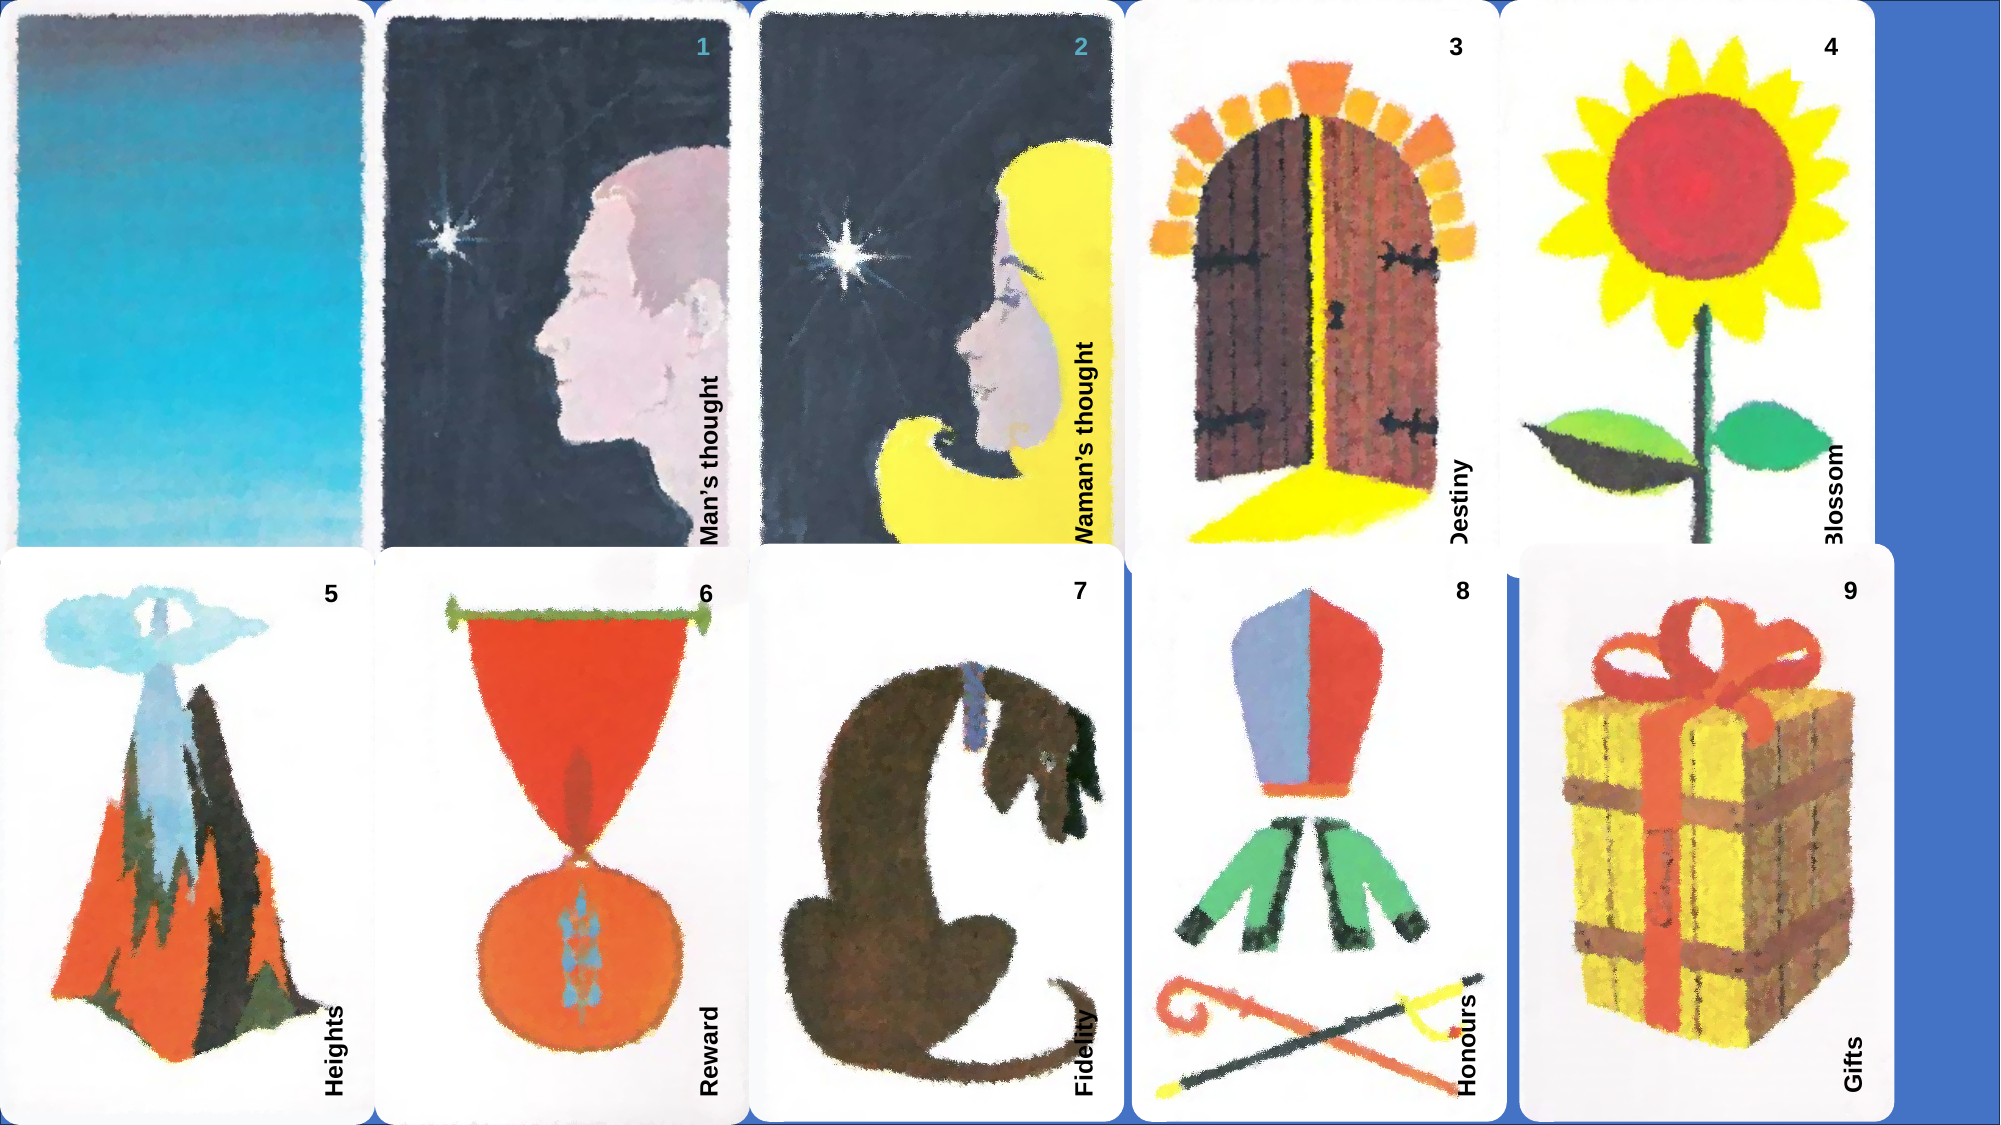

1
Man’s thought

2
Waman’s thought

3
Destiny

4
Blossom

7
Fidelity

8
Honours

9
Gifts

5
Heights

6
Reward